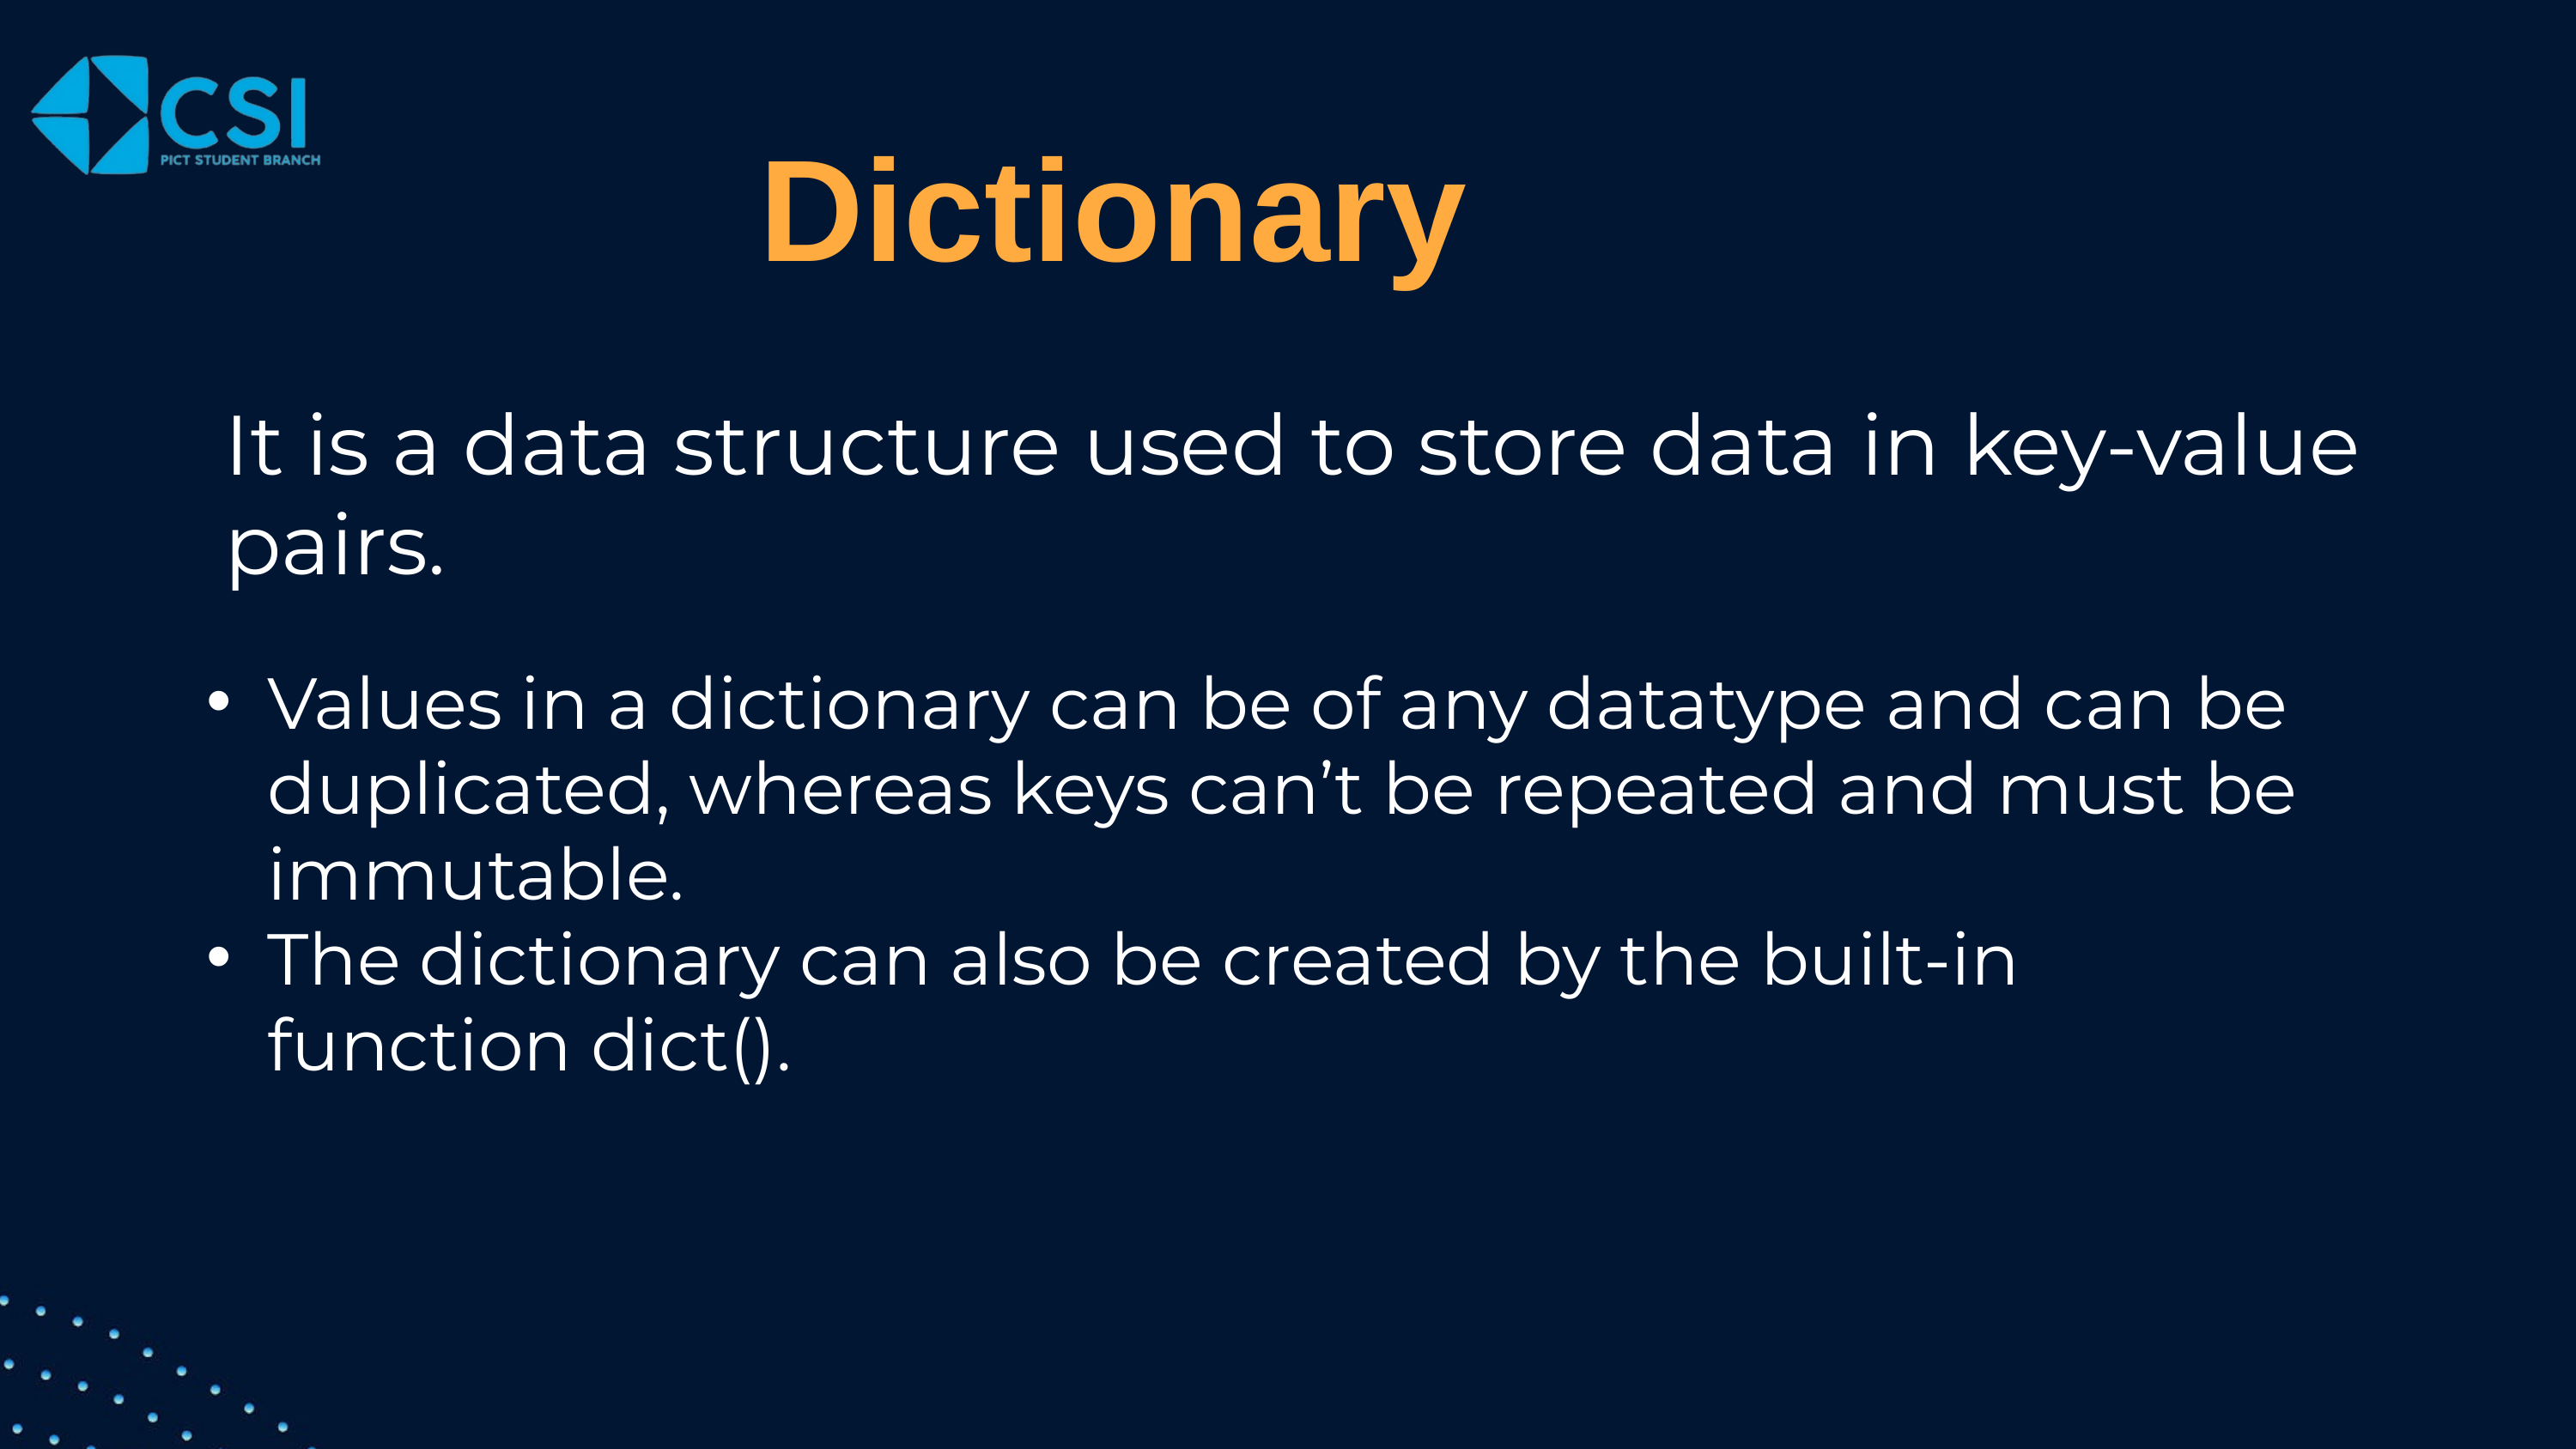

Dictionary

It is a data structure used to store data in key-value pairs.
Values in a dictionary can be of any datatype and can be duplicated, whereas keys can’t be repeated and must be immutable.
The dictionary can also be created by the built-in function dict().